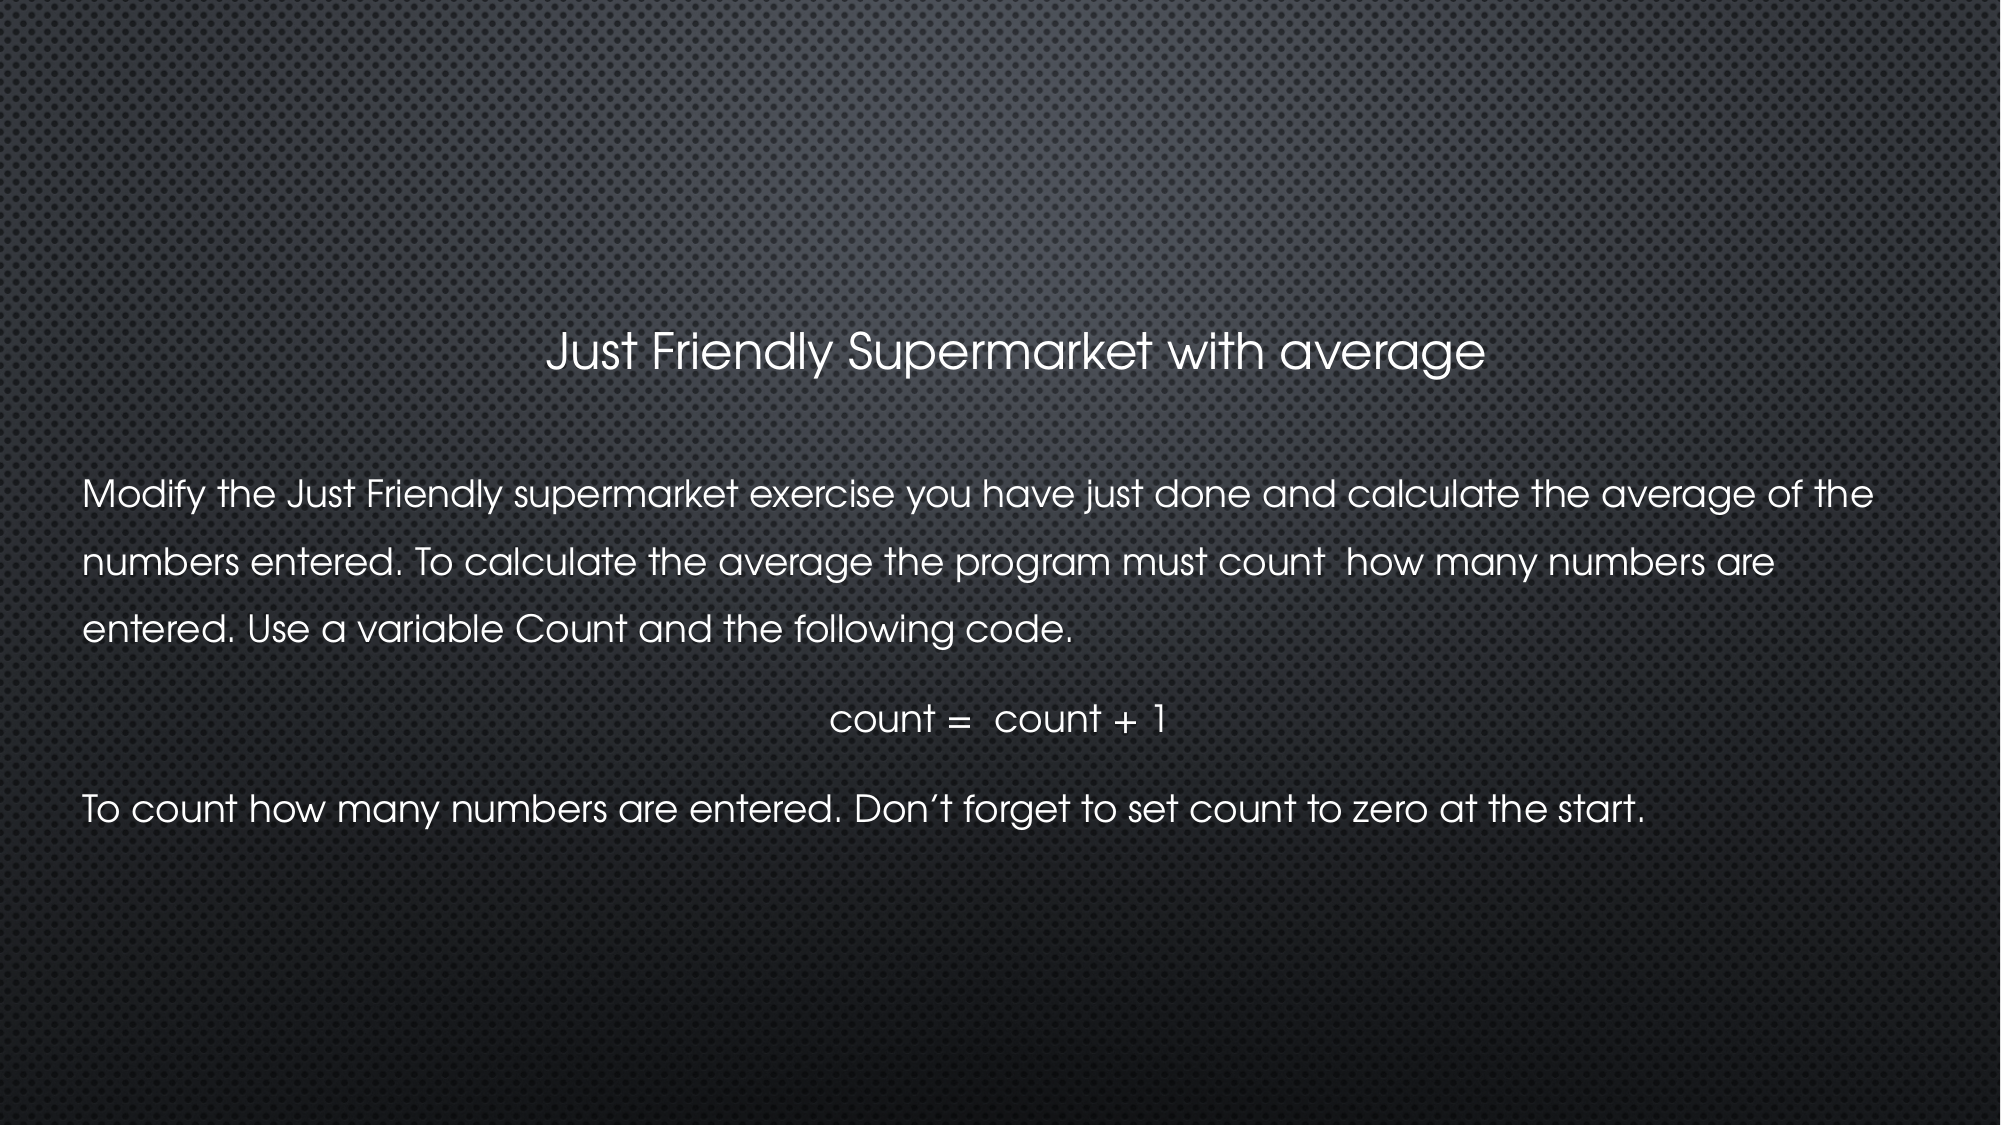

Just Friendly Supermarket with average
Modify the Just Friendly supermarket exercise you have just done and calculate the average of the numbers entered. To calculate the average the program must count  how many numbers are entered. Use a variable Count and the following code.

count =  count + 1

To count how many numbers are entered. Don’t forget to set count to zero at the start.